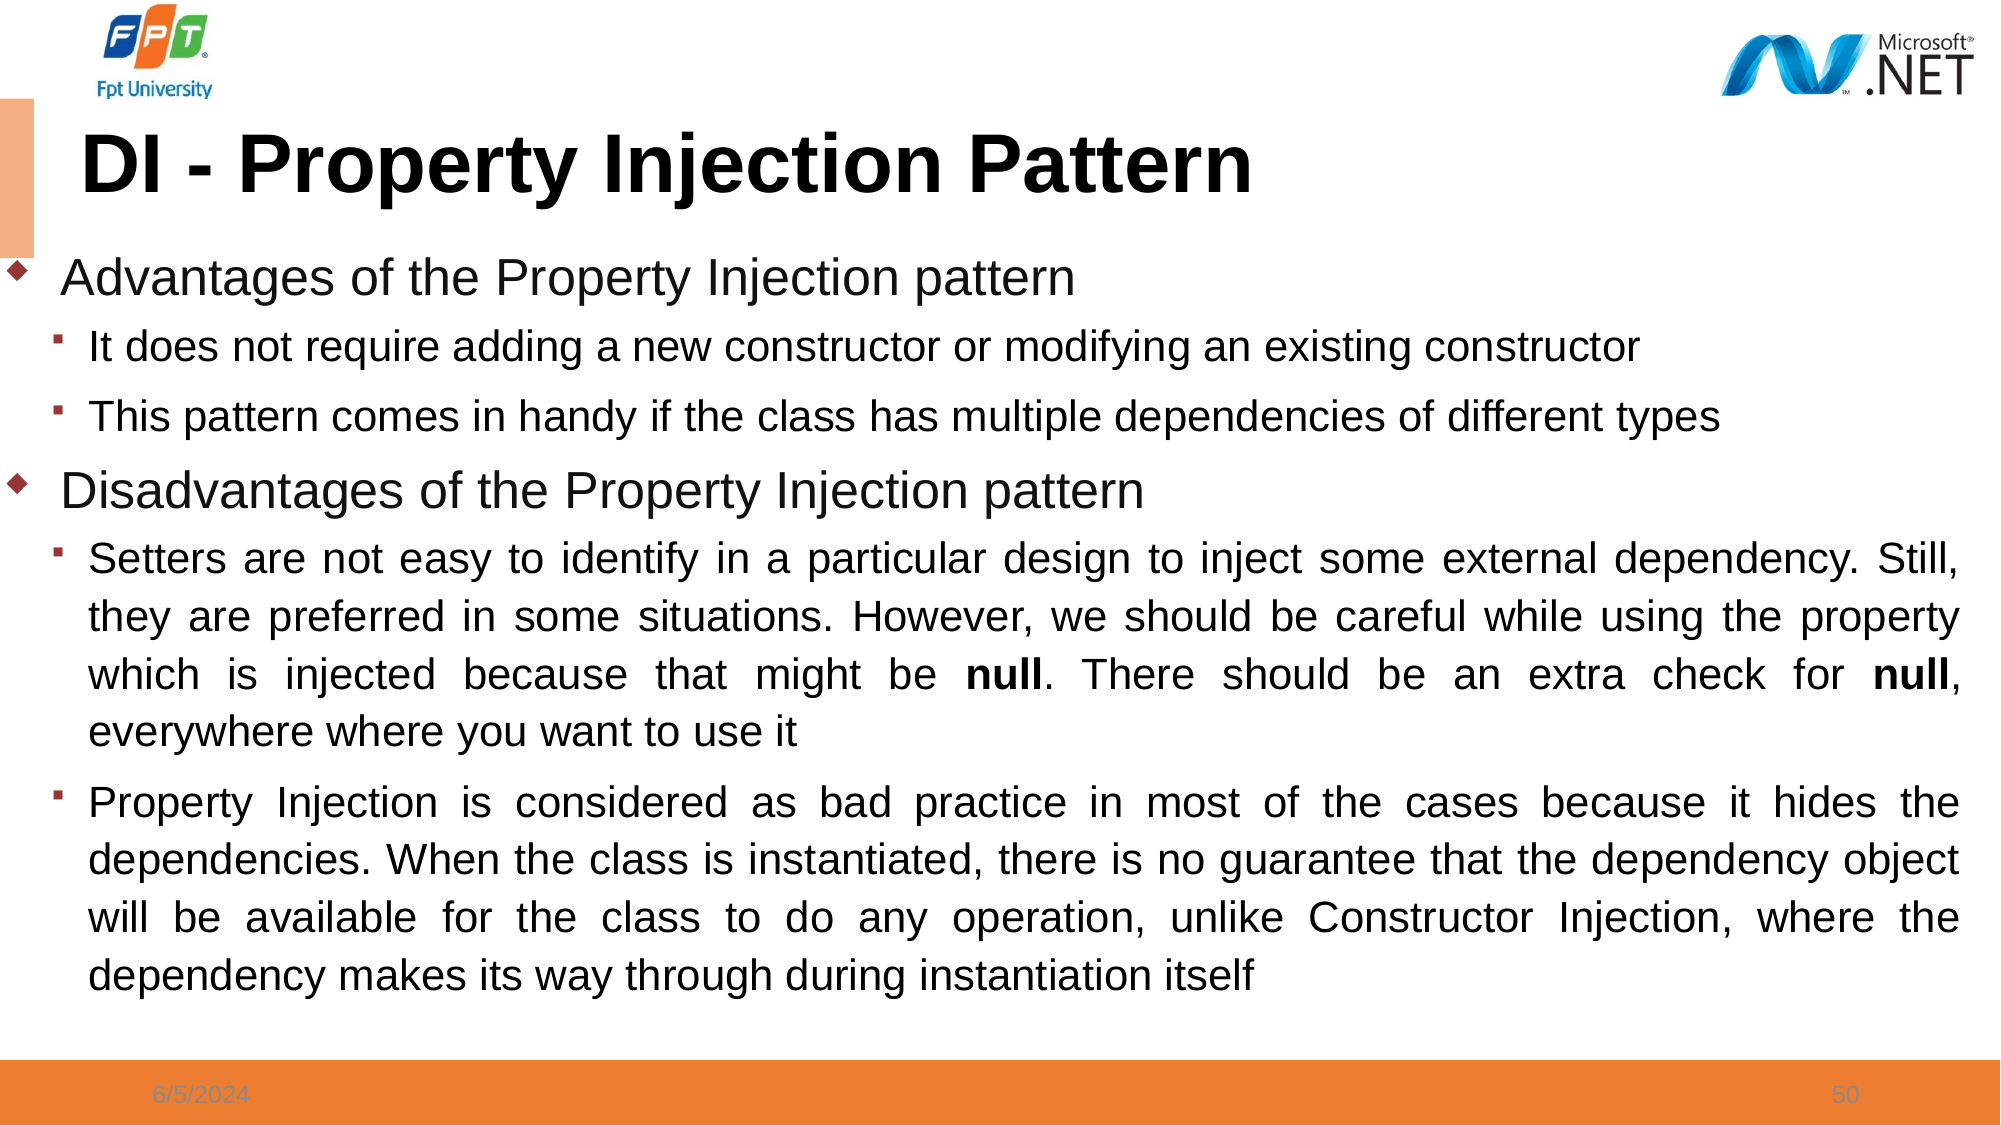

# DI - Property Injection Pattern
Advantages of the Property Injection pattern
It does not require adding a new constructor or modifying an existing constructor
This pattern comes in handy if the class has multiple dependencies of different types
Disadvantages of the Property Injection pattern
Setters are not easy to identify in a particular design to inject some external dependency. Still, they are preferred in some situations. However, we should be careful while using the property which is injected because that might be null. There should be an extra check for null, everywhere where you want to use it
Property Injection is considered as bad practice in most of the cases because it hides the dependencies. When the class is instantiated, there is no guarantee that the dependency object will be available for the class to do any operation, unlike Constructor Injection, where the dependency makes its way through during instantiation itself
6/5/2024
50